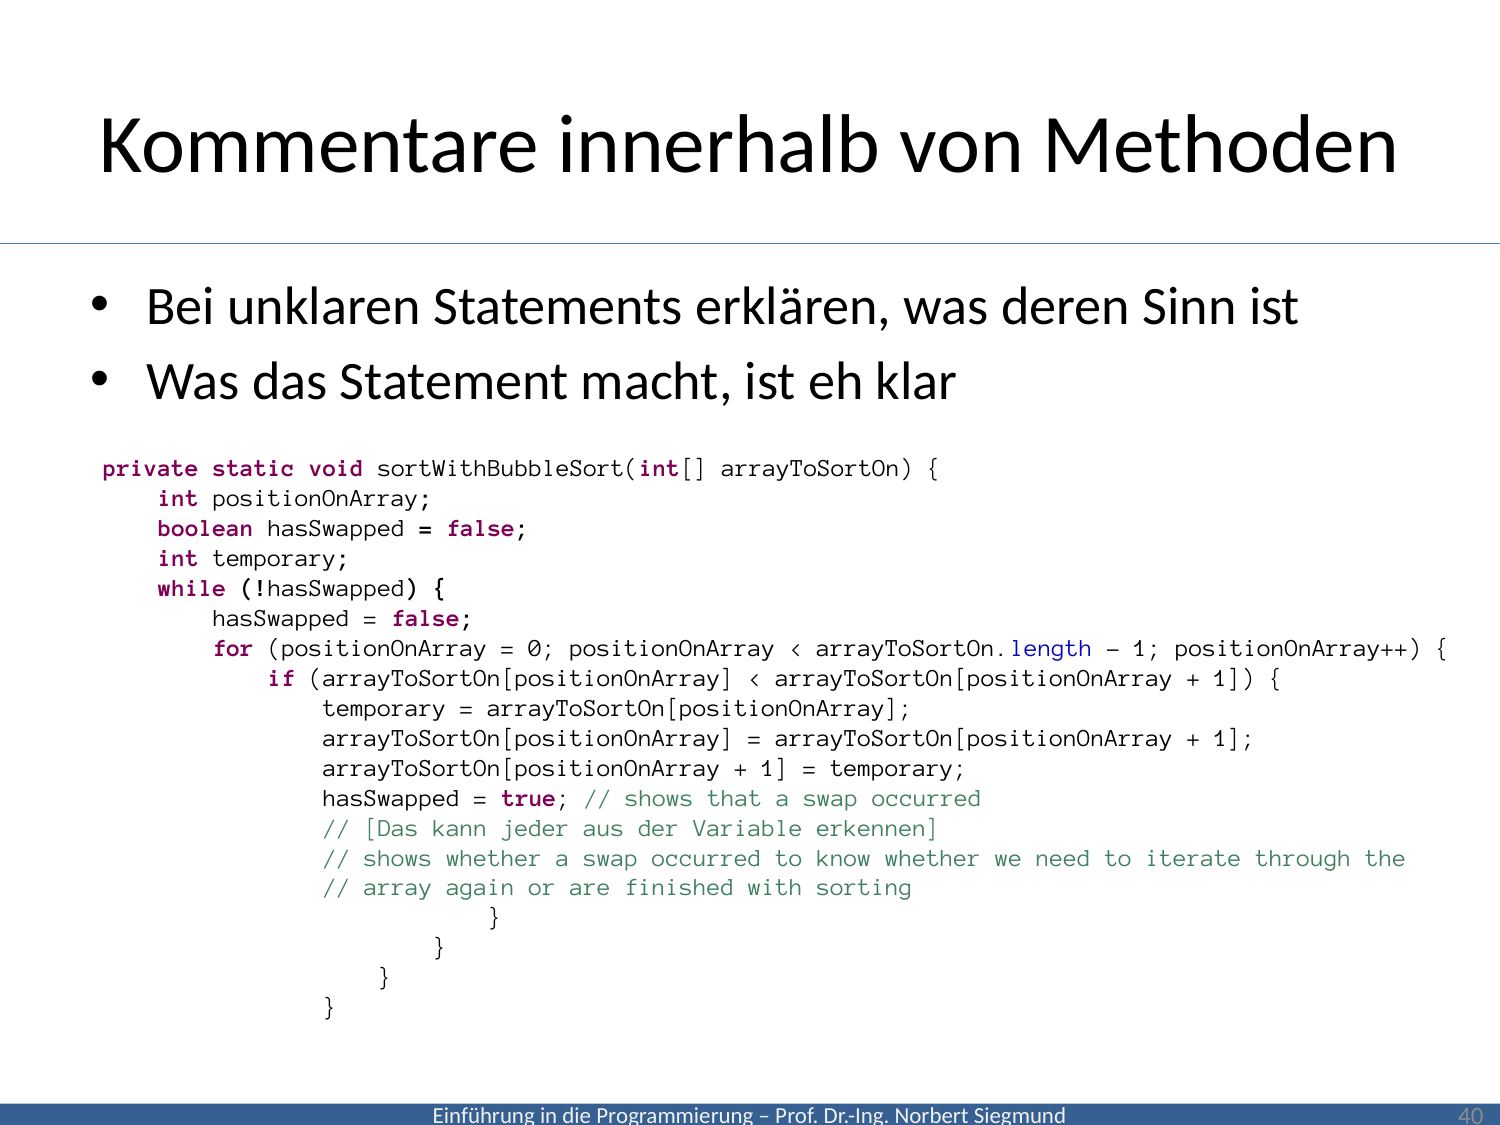

# Kommentare innerhalb von Methoden
Bei unklaren Statements erklären, was deren Sinn ist
Was das Statement macht, ist eh klar
private static void sortWithBubbleSort(int[] arrayToSortOn) {
    int positionOnArray;
    boolean hasSwapped = false;
    int temporary;
    while (!hasSwapped) {
        hasSwapped = false;
        for (positionOnArray = 0; positionOnArray < arrayToSortOn.length - 1; positionOnArray++) {
            if (arrayToSortOn[positionOnArray] < arrayToSortOn[positionOnArray + 1]) {
                temporary = arrayToSortOn[positionOnArray];
                arrayToSortOn[positionOnArray] = arrayToSortOn[positionOnArray + 1];
                arrayToSortOn[positionOnArray + 1] = temporary;
hasSwapped = true; // shows that a swap occurred
// [Das kann jeder aus der Variable erkennen]
// shows whether a swap occurred to know whether we need to iterate through the
// array again or are finished with sorting
            }
        }
    }
}
40